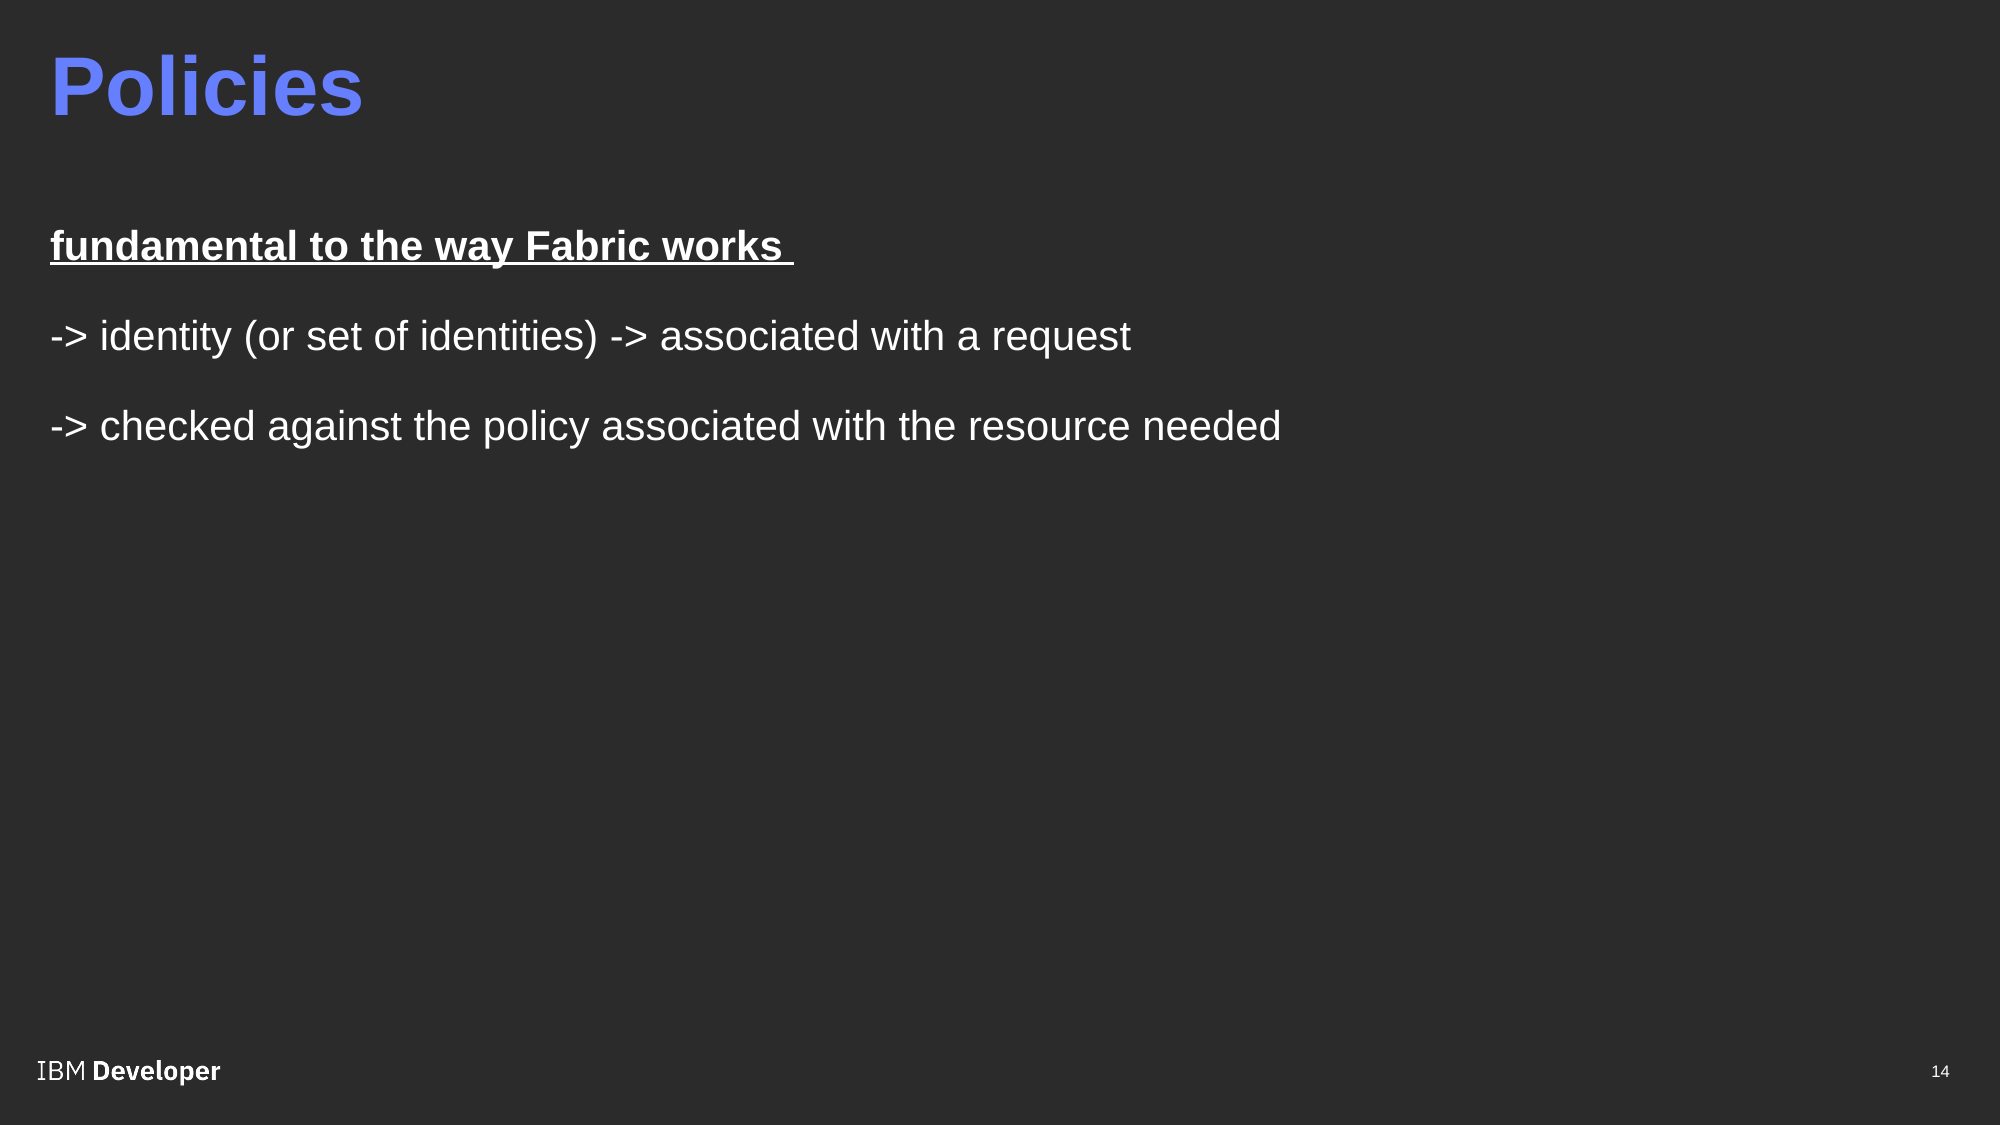

# Policies fundamental to the way Fabric works -> identity (or set of identities) -> associated with a request -> checked against the policy associated with the resource needed
14